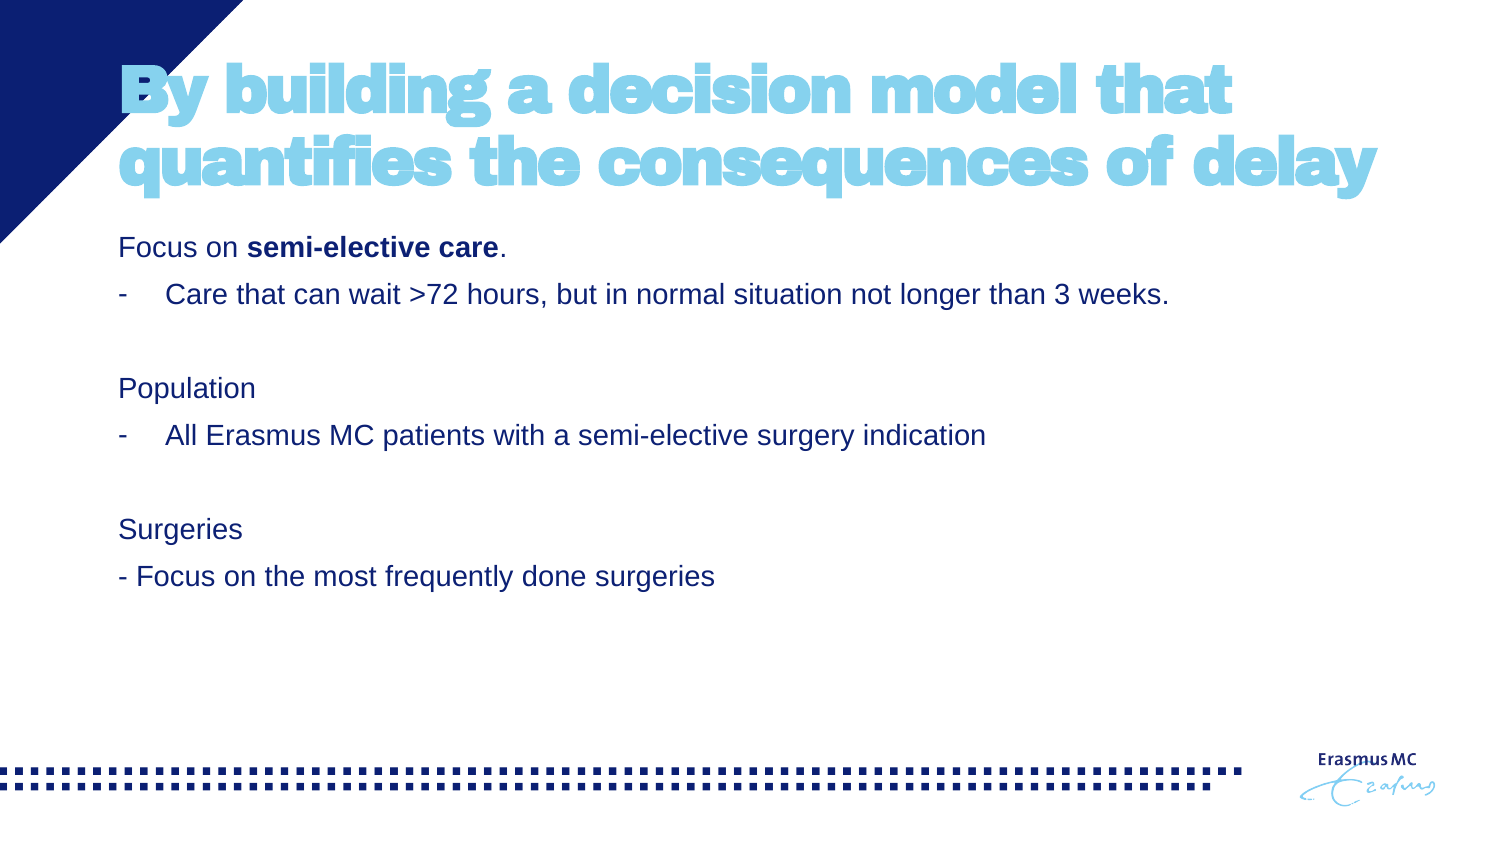

# By building a decision model that quantifies the consequences of delay
Focus on semi-elective care.
Care that can wait >72 hours, but in normal situation not longer than 3 weeks.

Population
All Erasmus MC patients with a semi-elective surgery indication

Surgeries
- Focus on the most frequently done surgeries